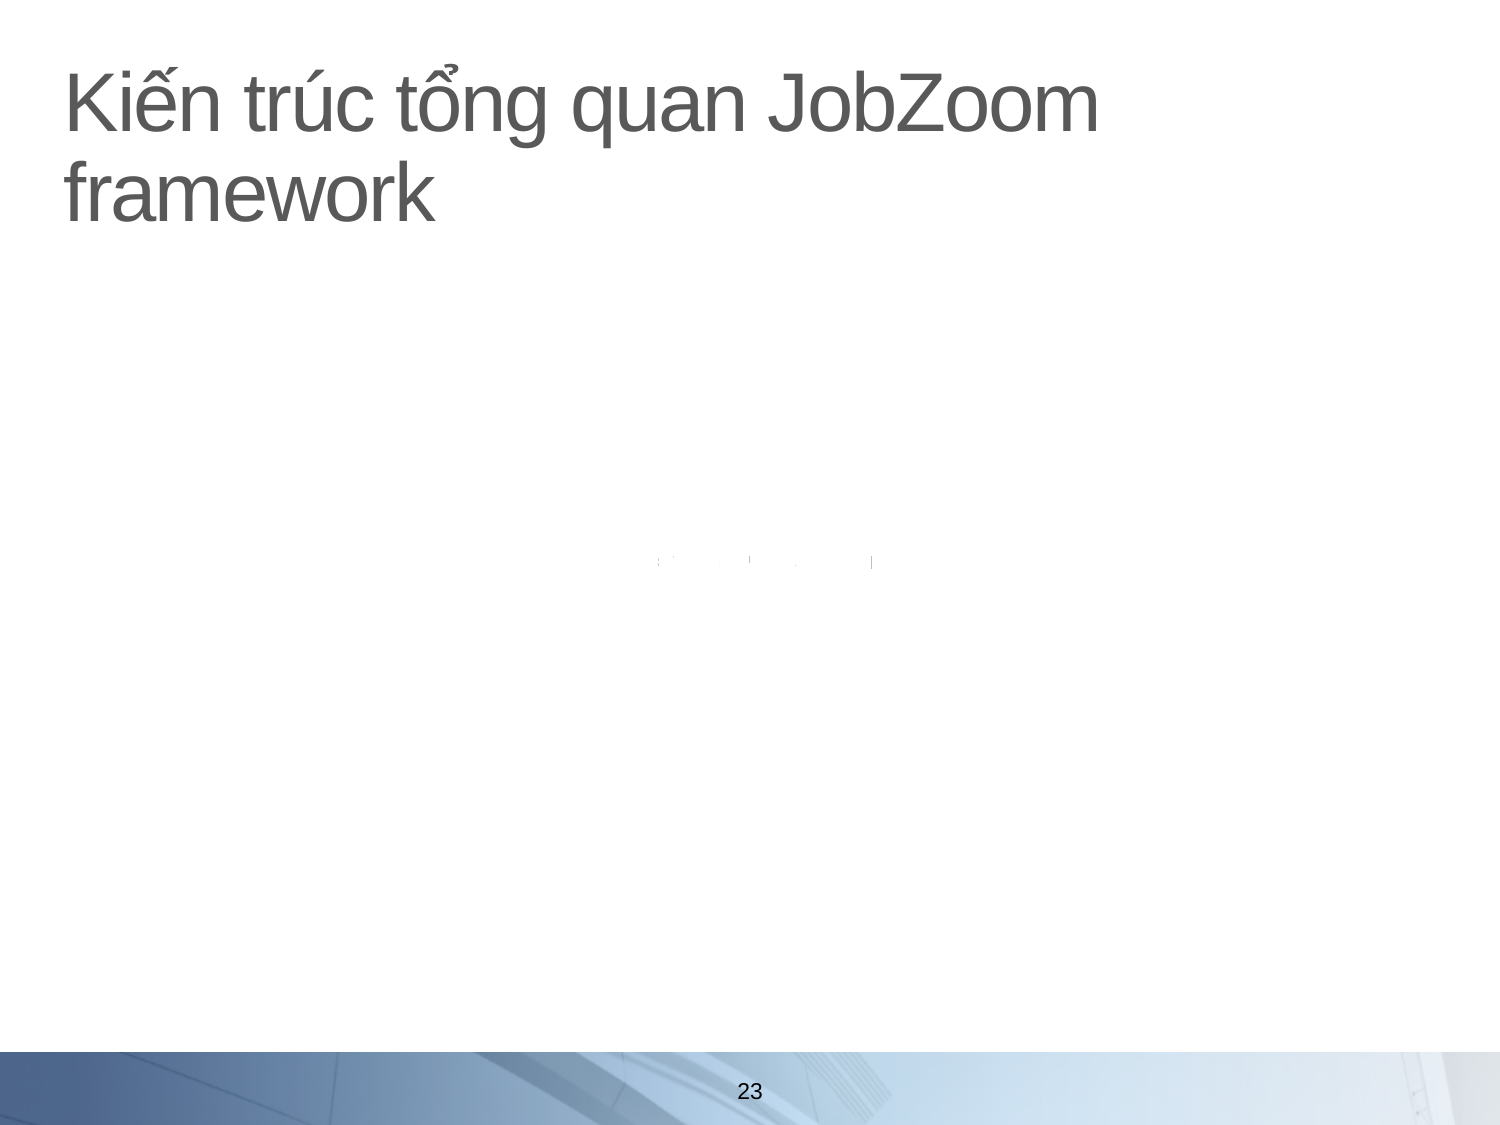

# Kiến trúc tổng quan JobZoom framework